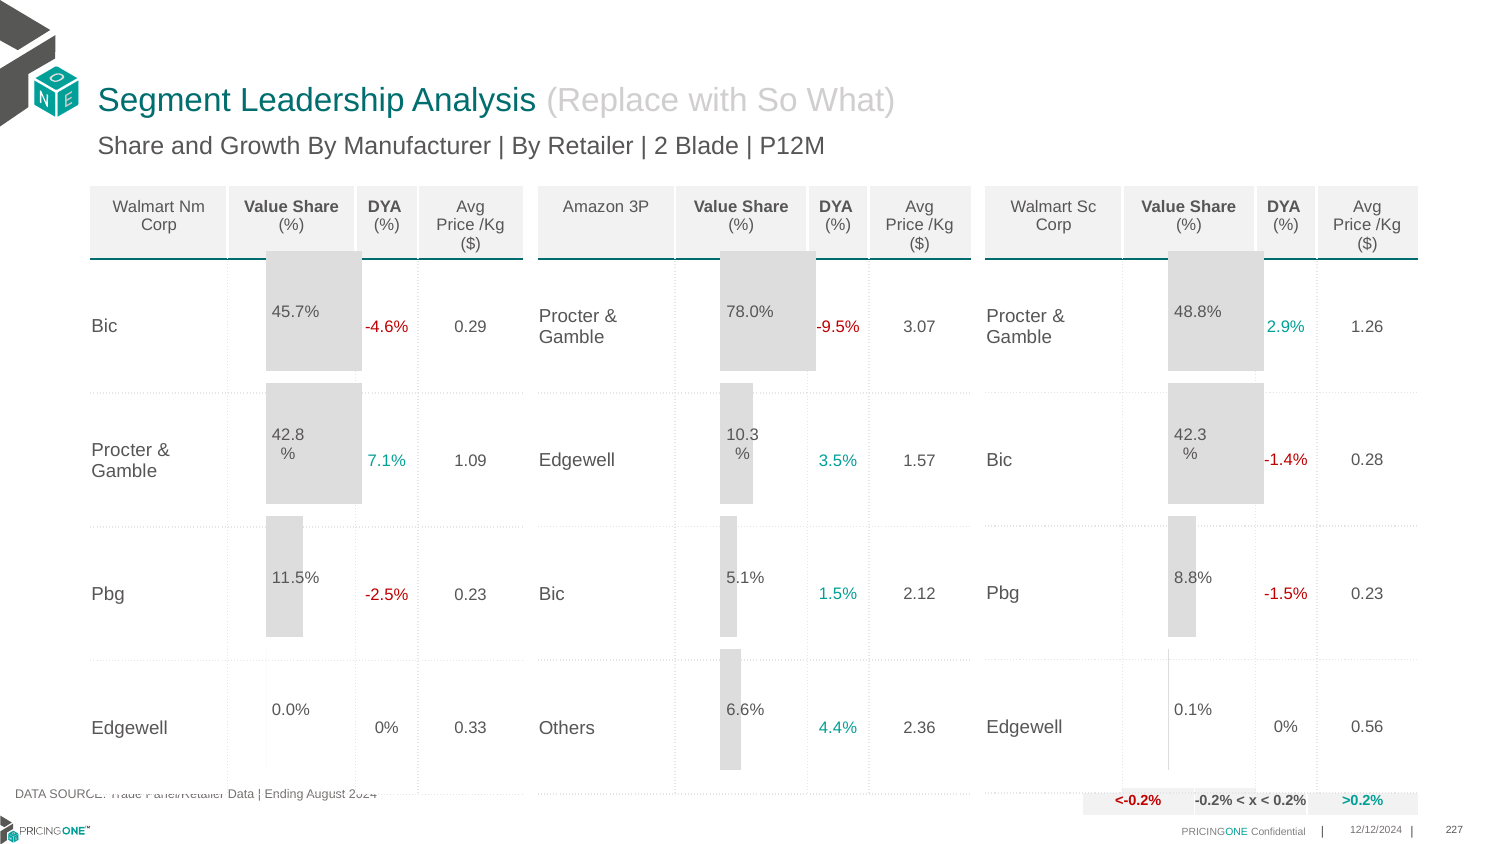

# Segment Leadership Analysis (Replace with So What)
Share and Growth By Manufacturer | By Retailer | 2 Blade | P12M
| Amazon 3P | Value Share (%) | DYA (%) | Avg Price /Kg ($) |
| --- | --- | --- | --- |
| Procter & Gamble |  | -9.5% | 3.07 |
| Edgewell |  | 3.5% | 1.57 |
| Bic |  | 1.5% | 2.12 |
| Others |  | 4.4% | 2.36 |
| Walmart Nm Corp | Value Share (%) | DYA (%) | Avg Price /Kg ($) |
| --- | --- | --- | --- |
| Bic |  | -4.6% | 0.29 |
| Procter & Gamble |  | 7.1% | 1.09 |
| Pbg |  | -2.5% | 0.23 |
| Edgewell |  | 0% | 0.33 |
| Walmart Sc Corp | Value Share (%) | DYA (%) | Avg Price /Kg ($) |
| --- | --- | --- | --- |
| Procter & Gamble |  | 2.9% | 1.26 |
| Bic |  | -1.4% | 0.28 |
| Pbg |  | -1.5% | 0.23 |
| Edgewell |  | 0% | 0.56 |

### Chart

| Category | Walmart Nm Corp | 2 Blade |
|---|---|
|  | 0.456896145998577 |

### Chart

| Category | Amazon 3P | 2 Blade |
|---|---|
|  | 0.7795326135943514 |

### Chart

| Category | Walmart Sc Corp | 2 Blade |
|---|---|
|  | 0.4882224544614052 |
DATA SOURCE: Trade Panel/Retailer Data | Ending August 2024
| <-0.2% | -0.2% < x < 0.2% | >0.2% |
| --- | --- | --- |

12/12/2024
227